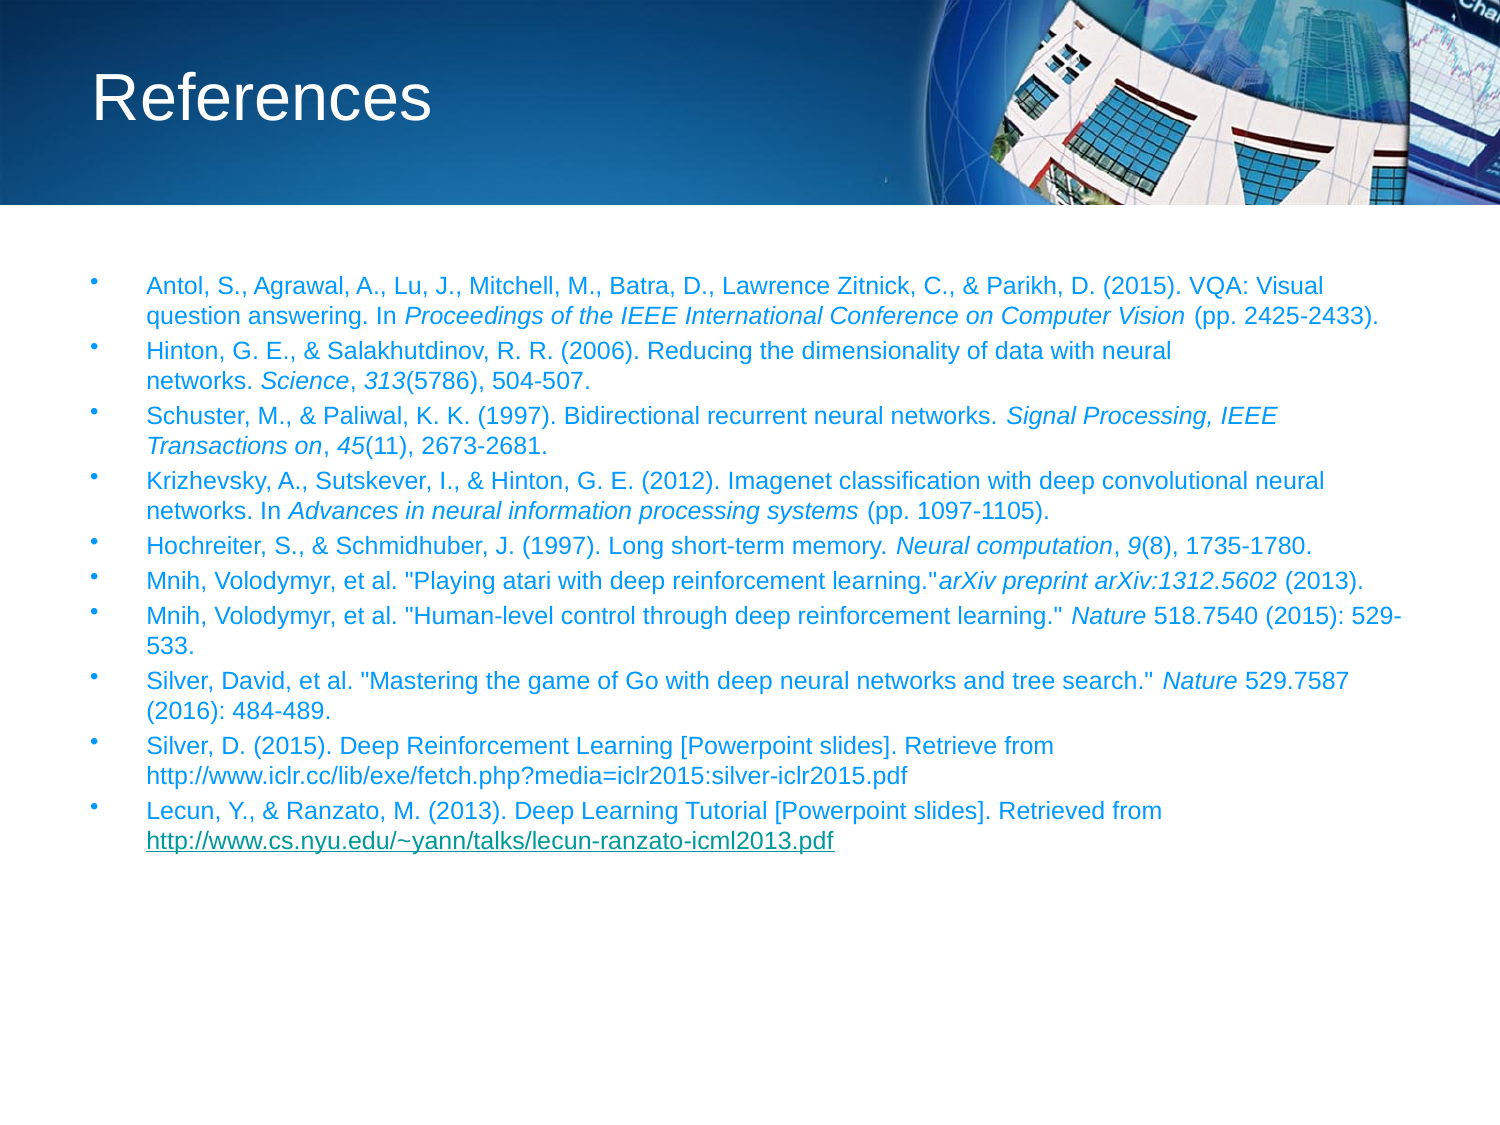

# References
Antol, S., Agrawal, A., Lu, J., Mitchell, M., Batra, D., Lawrence Zitnick, C., & Parikh, D. (2015). VQA: Visual question answering. In Proceedings of the IEEE International Conference on Computer Vision (pp. 2425-2433).
Hinton, G. E., & Salakhutdinov, R. R. (2006). Reducing the dimensionality of data with neural networks. Science, 313(5786), 504-507.
Schuster, M., & Paliwal, K. K. (1997). Bidirectional recurrent neural networks. Signal Processing, IEEE Transactions on, 45(11), 2673-2681.
Krizhevsky, A., Sutskever, I., & Hinton, G. E. (2012). Imagenet classification with deep convolutional neural networks. In Advances in neural information processing systems (pp. 1097-1105).
Hochreiter, S., & Schmidhuber, J. (1997). Long short-term memory. Neural computation, 9(8), 1735-1780.
Mnih, Volodymyr, et al. "Playing atari with deep reinforcement learning."arXiv preprint arXiv:1312.5602 (2013).
Mnih, Volodymyr, et al. "Human-level control through deep reinforcement learning." Nature 518.7540 (2015): 529-533.
Silver, David, et al. "Mastering the game of Go with deep neural networks and tree search." Nature 529.7587 (2016): 484-489.
Silver, D. (2015). Deep Reinforcement Learning [Powerpoint slides]. Retrieve from http://www.iclr.cc/lib/exe/fetch.php?media=iclr2015:silver-iclr2015.pdf
Lecun, Y., & Ranzato, M. (2013). Deep Learning Tutorial [Powerpoint slides]. Retrieved from http://www.cs.nyu.edu/~yann/talks/lecun-ranzato-icml2013.pdf